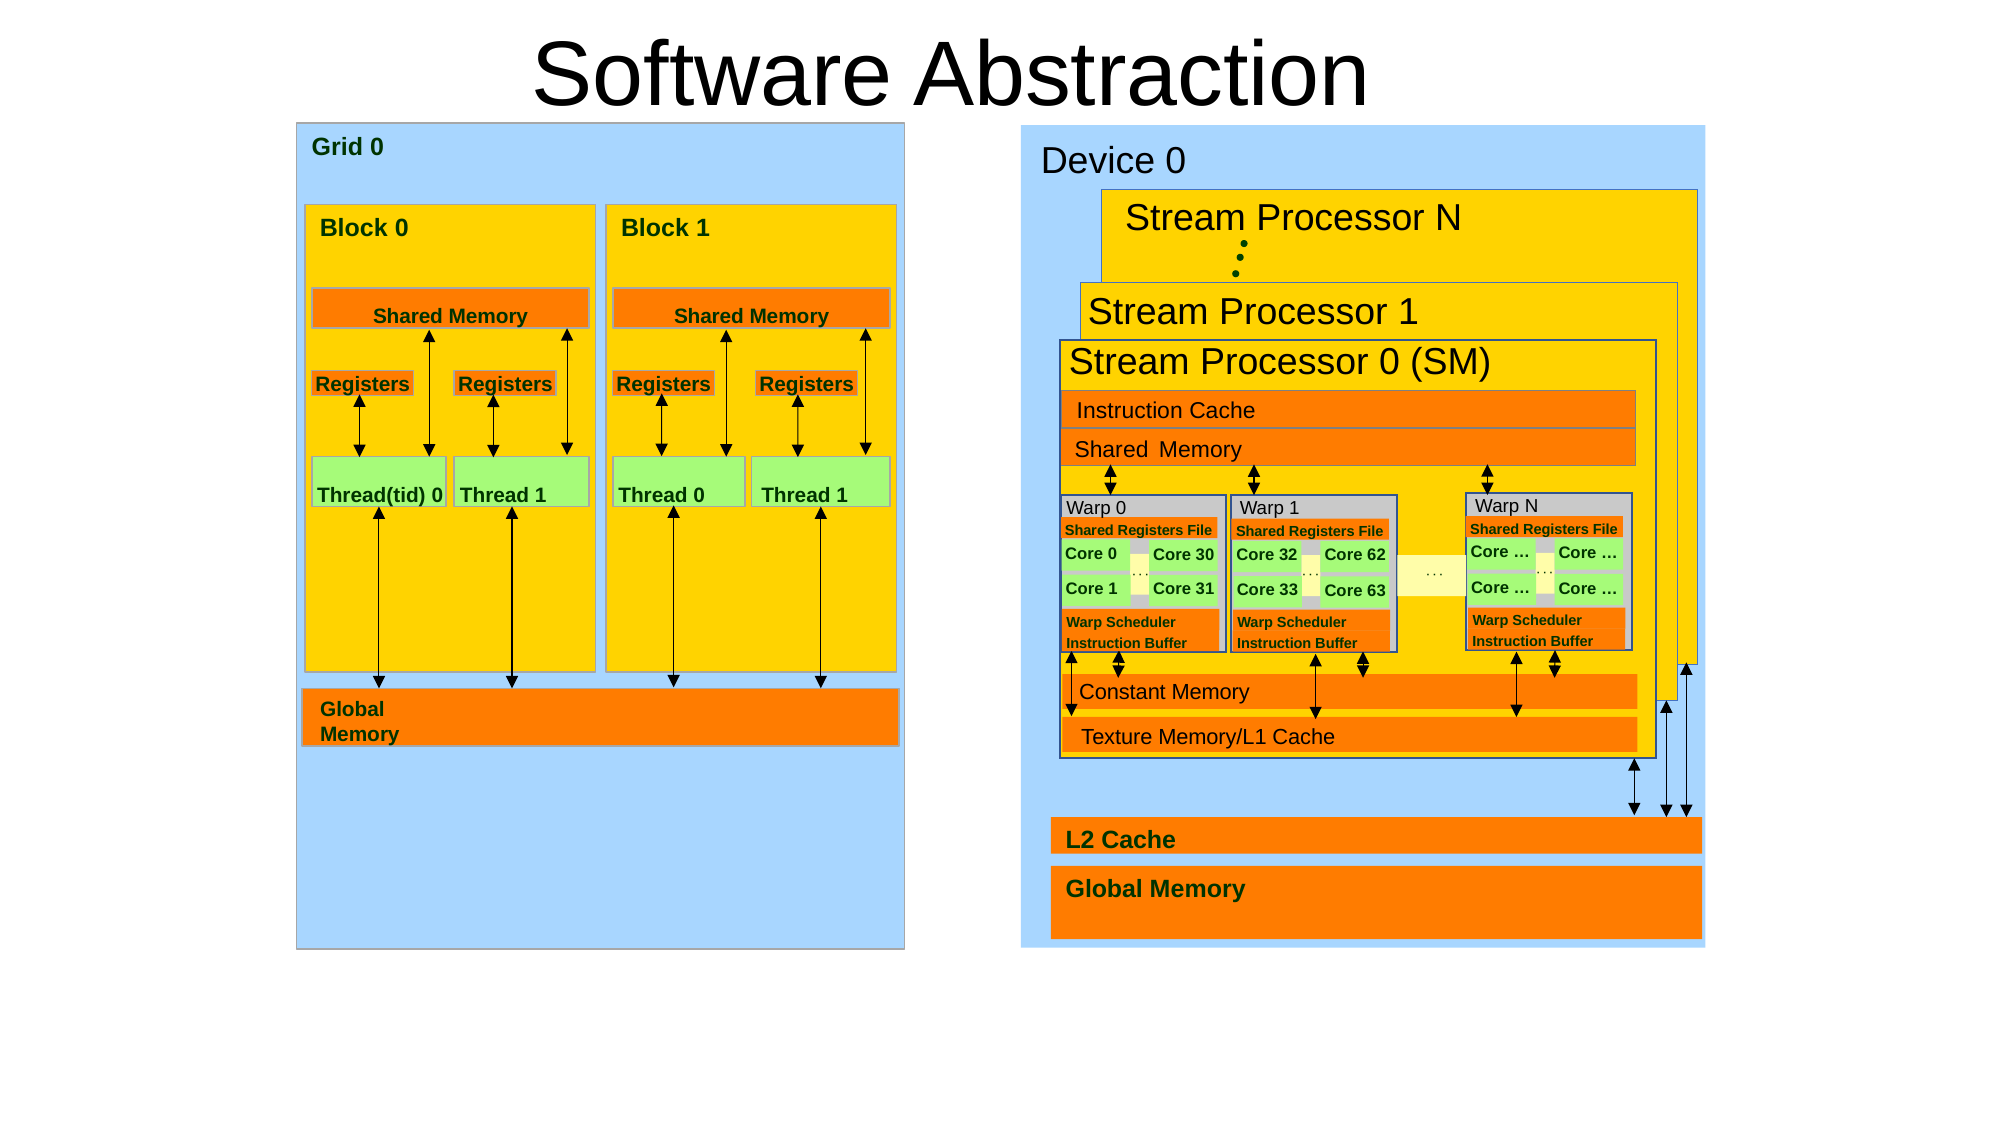

# Software Abstraction

Grid 0
Device 0
Stream Processor N

Block 0
Block 1

Stream Processor 1

Shared Memory
Shared Memory
Stream Processor 0 (SM)

Registers
Registers
Registers
Registers
Instruction Cache

Shared Memory

Thread(tid) 0

Thread 1

Thread 0

Thread 1
Warp N
Warp 1
Warp 0

Shared Registers File
Shared Registers File
Shared Registers File

Core …

Core …

Core 0

Core 30

Core 62

Core 32

· · ·
· · ·
· · ·
· · ·

Core …

Core …

Core 1

Core 31

Core 33

Core 63
Warp Scheduler
Warp Scheduler
Warp Scheduler
Instruction Buffer
Instruction Buffer
Instruction Buffer
Constant Memory

Global  Memory
Texture Memory/L1 Cache

L2 Cache
Global Memory